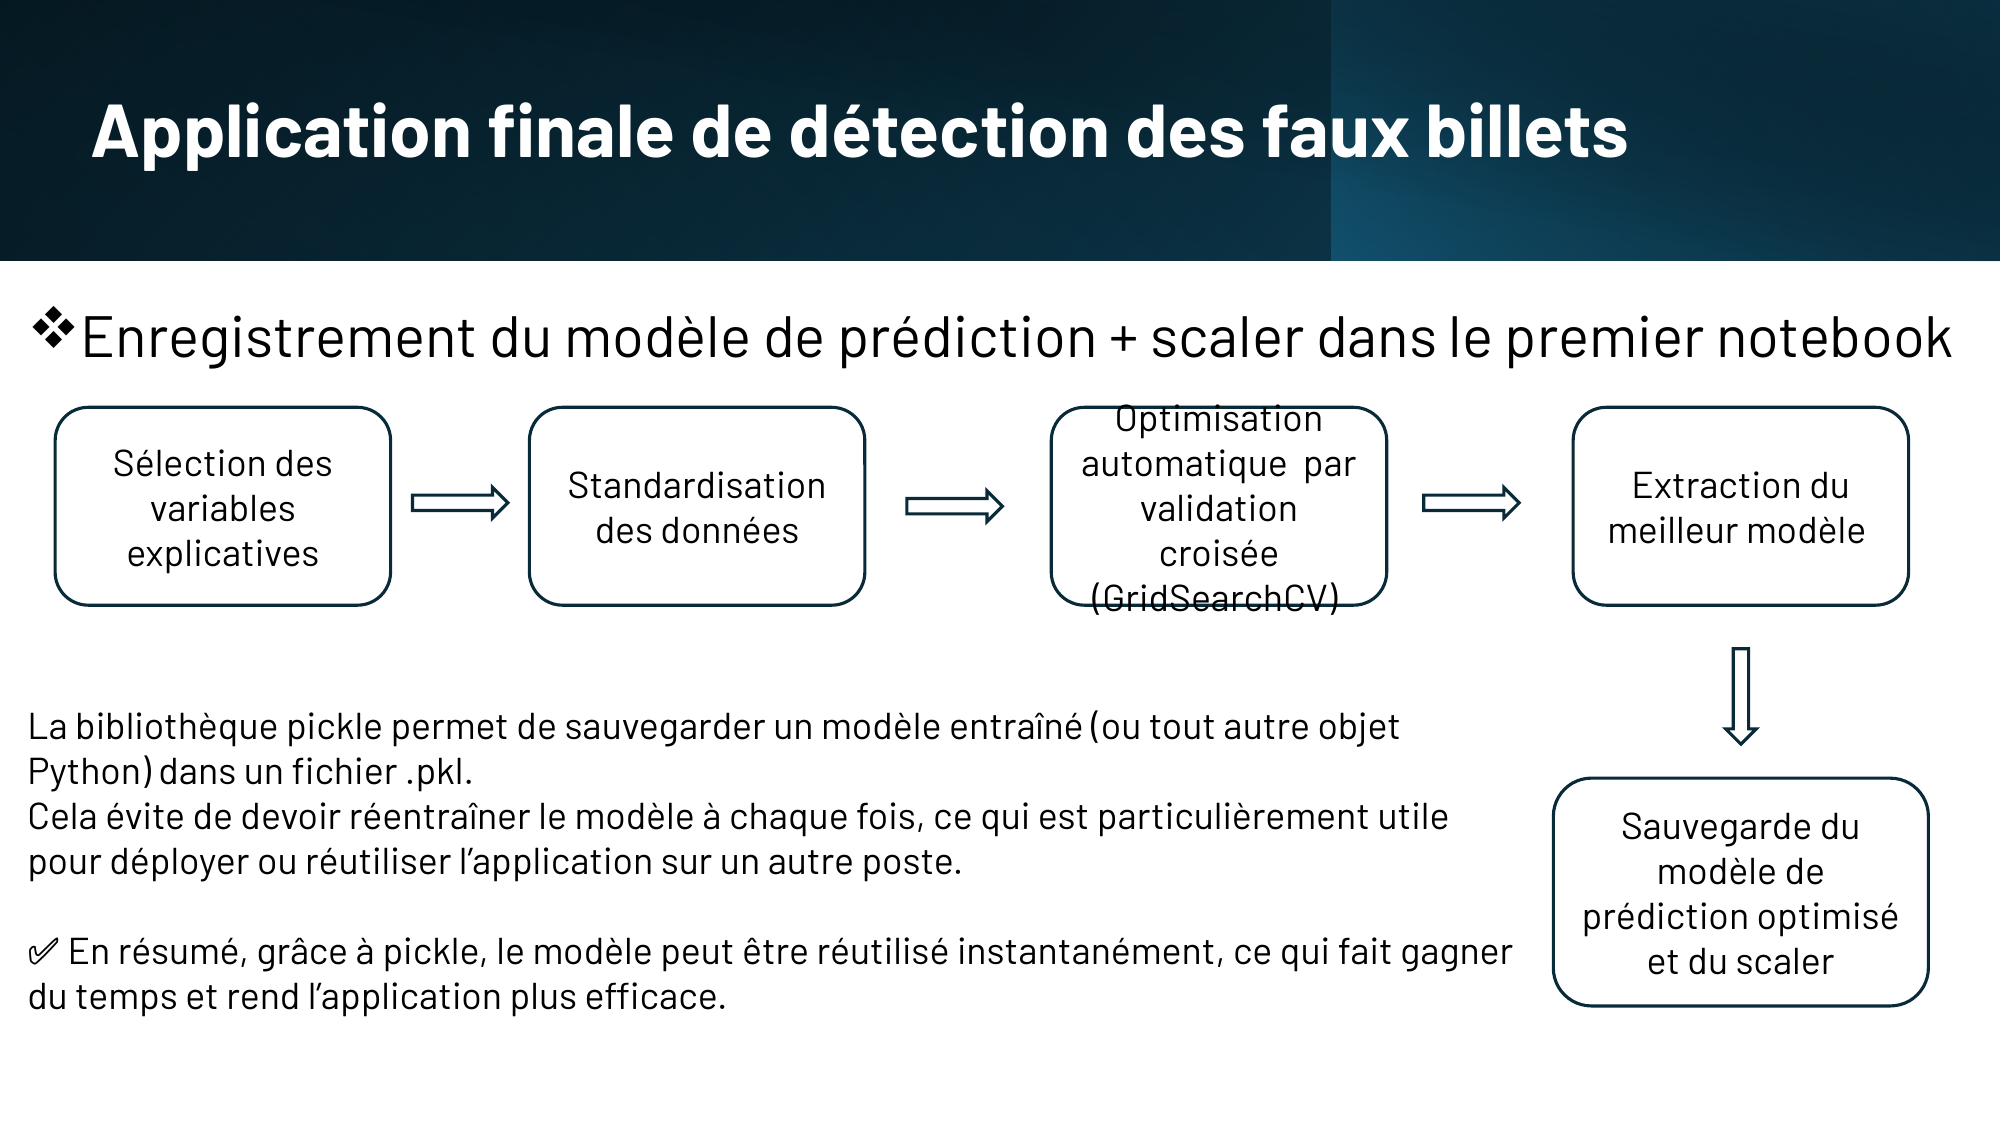

# Application finale de détection des faux billets
Enregistrement du modèle de prédiction + scaler dans le premier notebook

Sélection des variables explicatives
Standardisation des données
Optimisation automatique  par validation croisée
(GridSearchCV)
Extraction du meilleur modèle

La bibliothèque pickle permet de sauvegarder un modèle entraîné (ou tout autre objet Python) dans un fichier .pkl.
Cela évite de devoir réentraîner le modèle à chaque fois, ce qui est particulièrement utile pour déployer ou réutiliser l’application sur un autre poste.

✅ En résumé, grâce à pickle, le modèle peut être réutilisé instantanément, ce qui fait gagner du temps et rend l’application plus efficace.
Sauvegarde du modèle de prédiction optimisé et du scaler